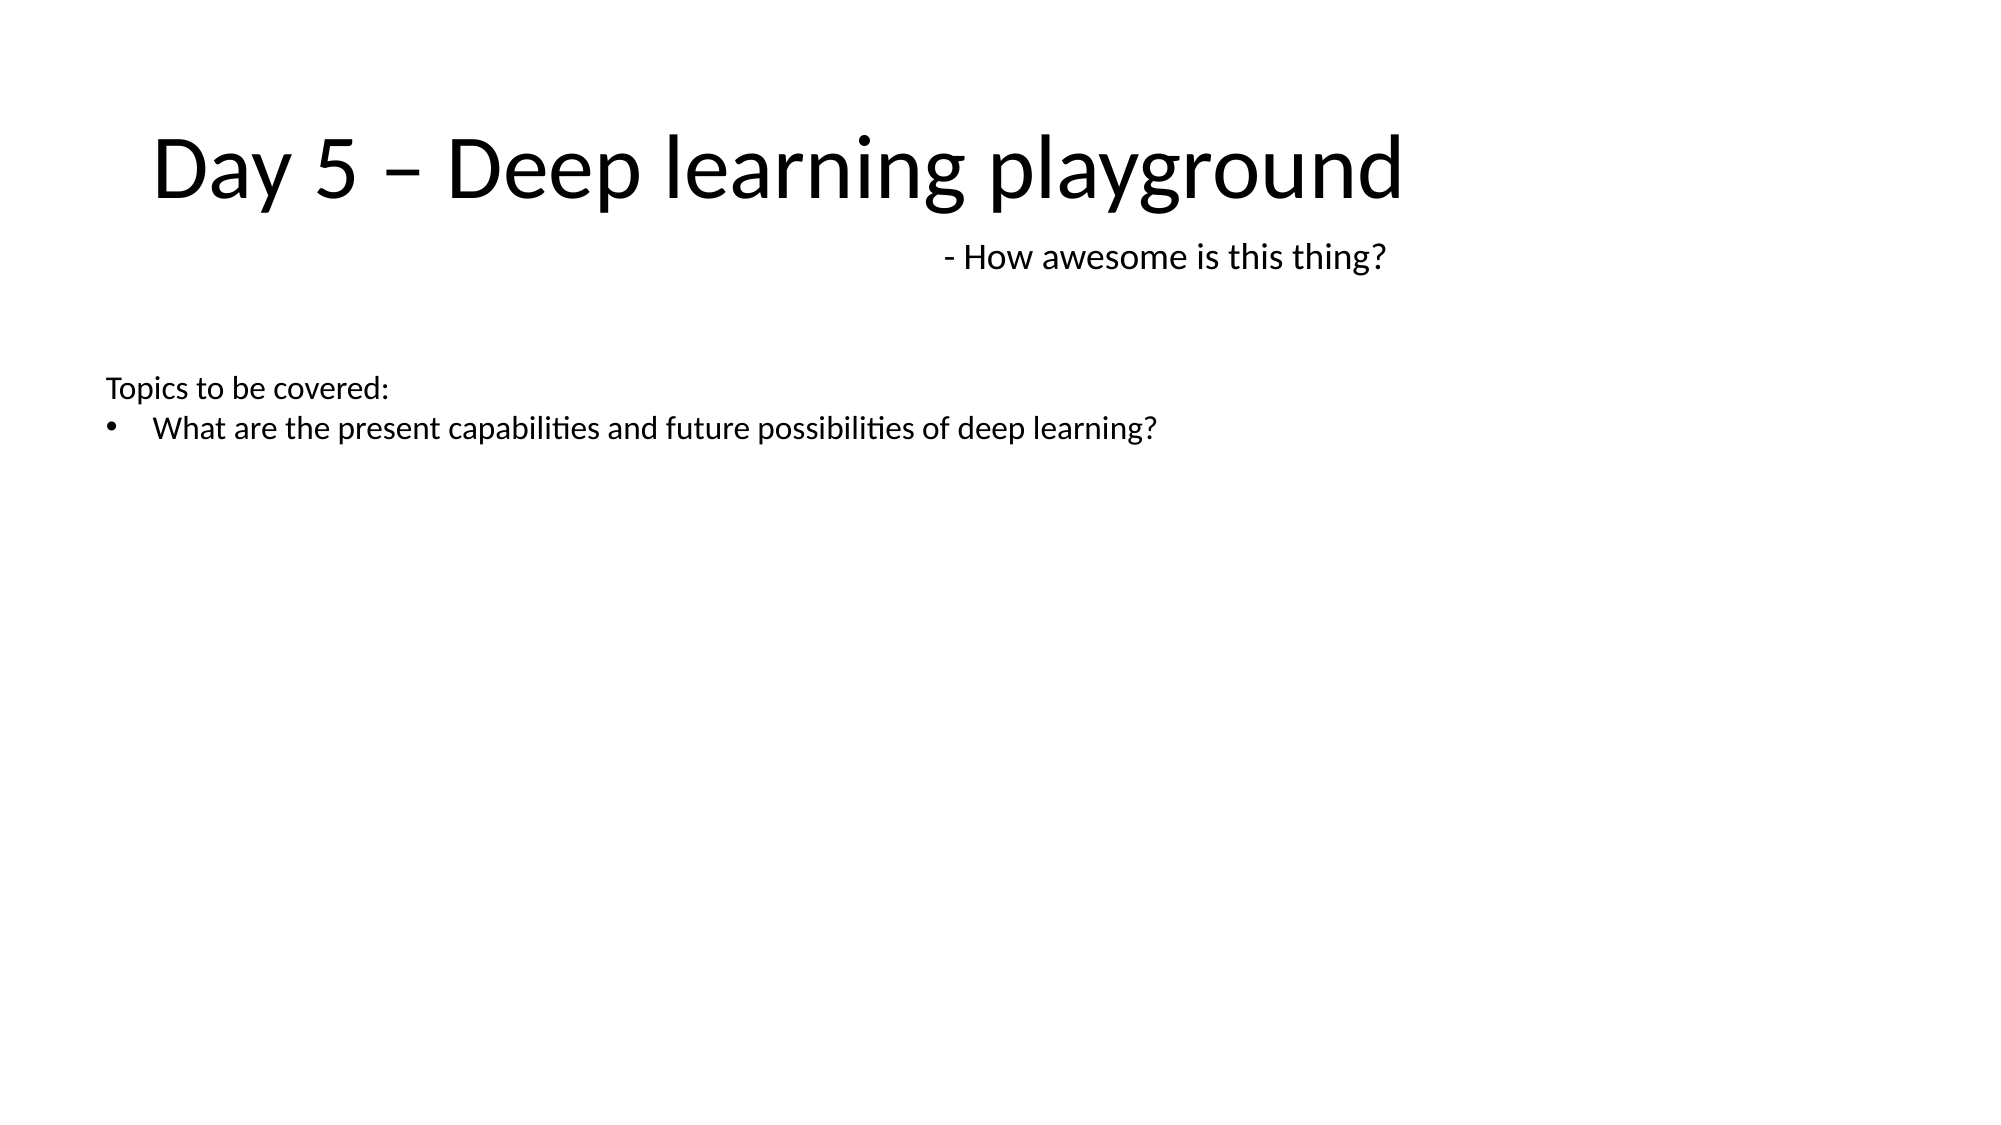

# Day 5 – Deep learning playground
- How awesome is this thing?
Topics to be covered:
What are the present capabilities and future possibilities of deep learning?